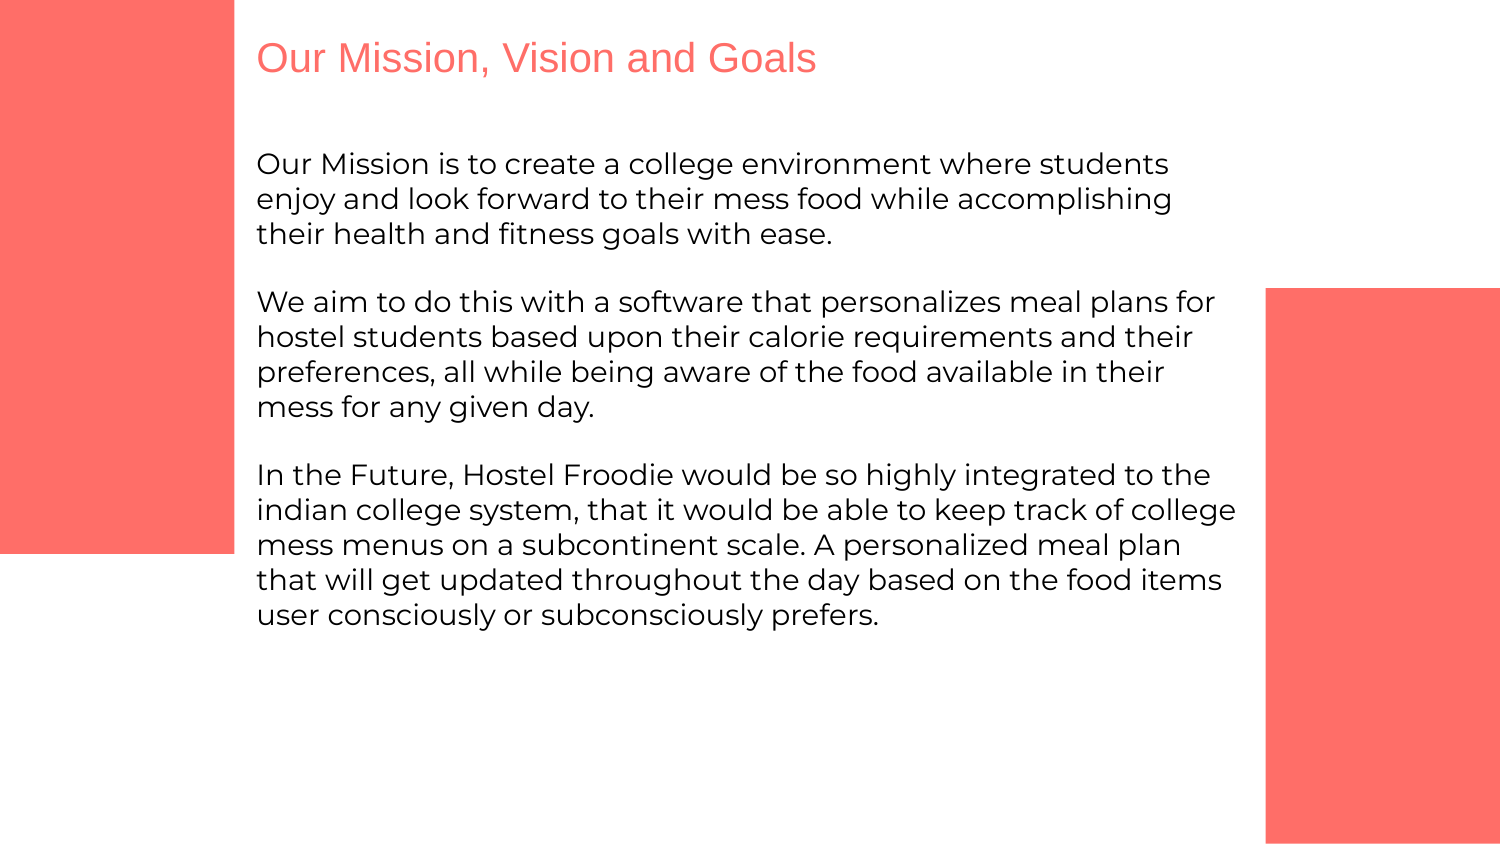

Our Mission, Vision and Goals
Our Mission is to create a college environment where students enjoy and look forward to their mess food while accomplishing their health and fitness goals with ease.
We aim to do this with a software that personalizes meal plans for hostel students based upon their calorie requirements and their preferences, all while being aware of the food available in their mess for any given day.
In the Future, Hostel Froodie would be so highly integrated to the indian college system, that it would be able to keep track of college mess menus on a subcontinent scale. A personalized meal plan that will get updated throughout the day based on the food items user consciously or subconsciously prefers.